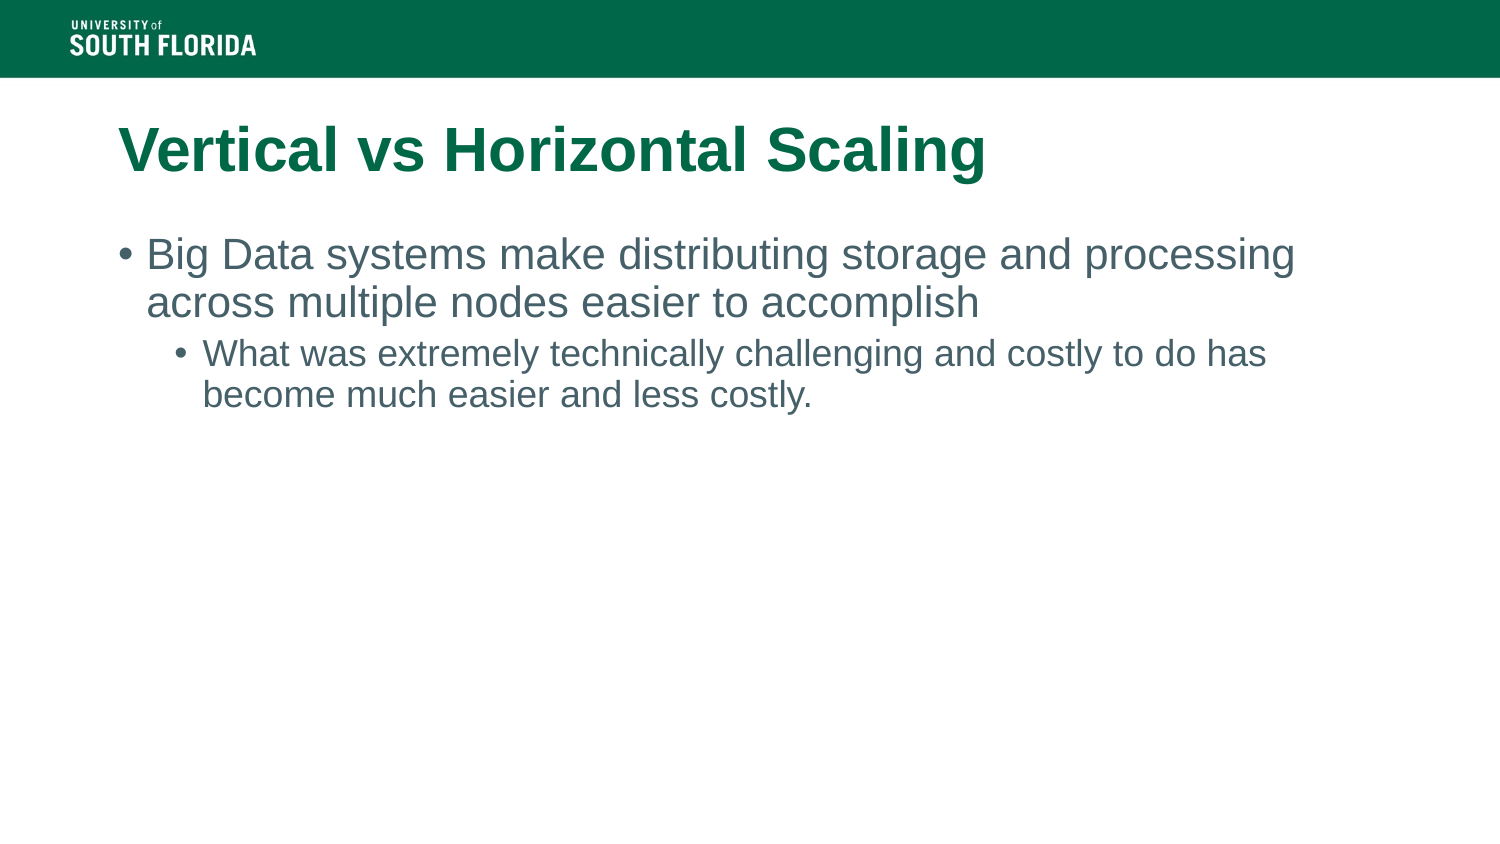

# Vertical vs Horizontal Scaling
Big Data systems make distributing storage and processing across multiple nodes easier to accomplish
What was extremely technically challenging and costly to do has become much easier and less costly.